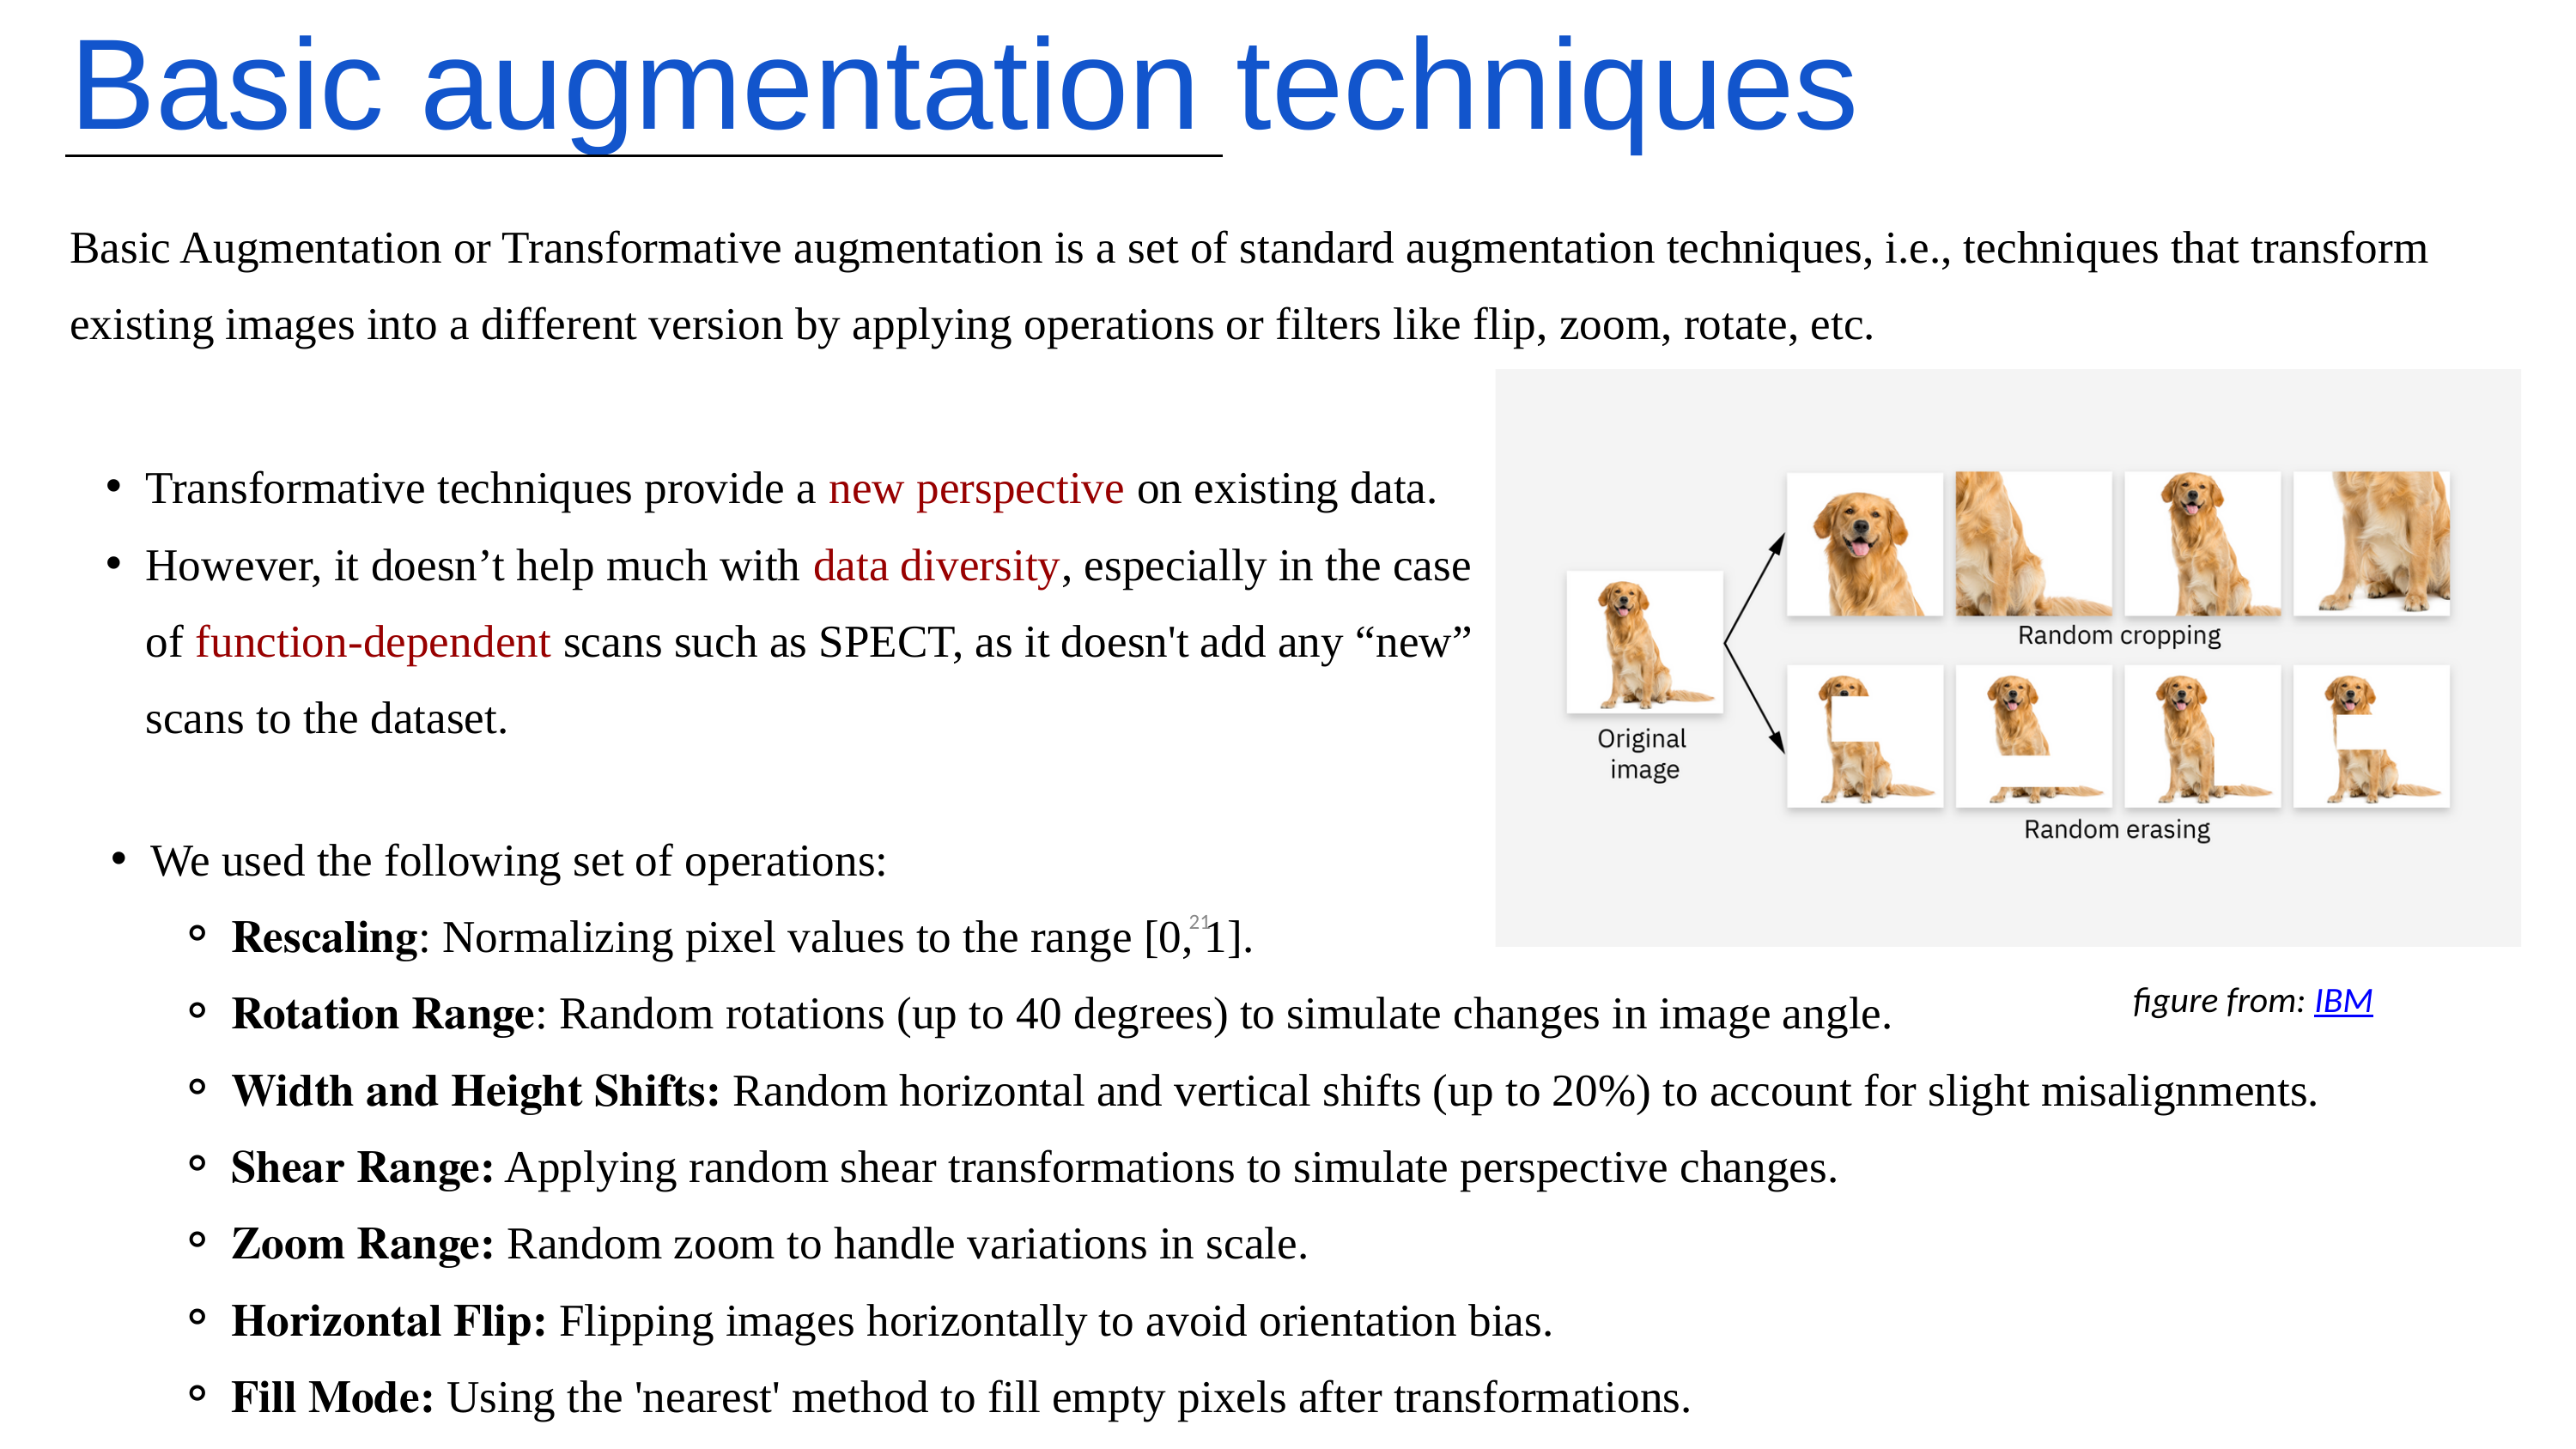

Basic augmentation techniques
Basic Augmentation or Transformative augmentation is a set of standard augmentation techniques, i.e., techniques that transform existing images into a different version by applying operations or filters like flip, zoom, rotate, etc.

We used the following set of operations:
Rescaling: Normalizing pixel values to the range [0, 1].
Rotation Range: Random rotations (up to 40 degrees) to simulate changes in image angle.
Width and Height Shifts: Random horizontal and vertical shifts (up to 20%) to account for slight misalignments.
Shear Range: Applying random shear transformations to simulate perspective changes.
Zoom Range: Random zoom to handle variations in scale.
Horizontal Flip: Flipping images horizontally to avoid orientation bias.
Fill Mode: Using the 'nearest' method to fill empty pixels after transformations.

Transformative techniques provide a new perspective on existing data.
However, it doesn’t help much with data diversity, especially in the case of function-dependent scans such as SPECT, as it doesn't add any “new” scans to the dataset.
21
figure from: IBM